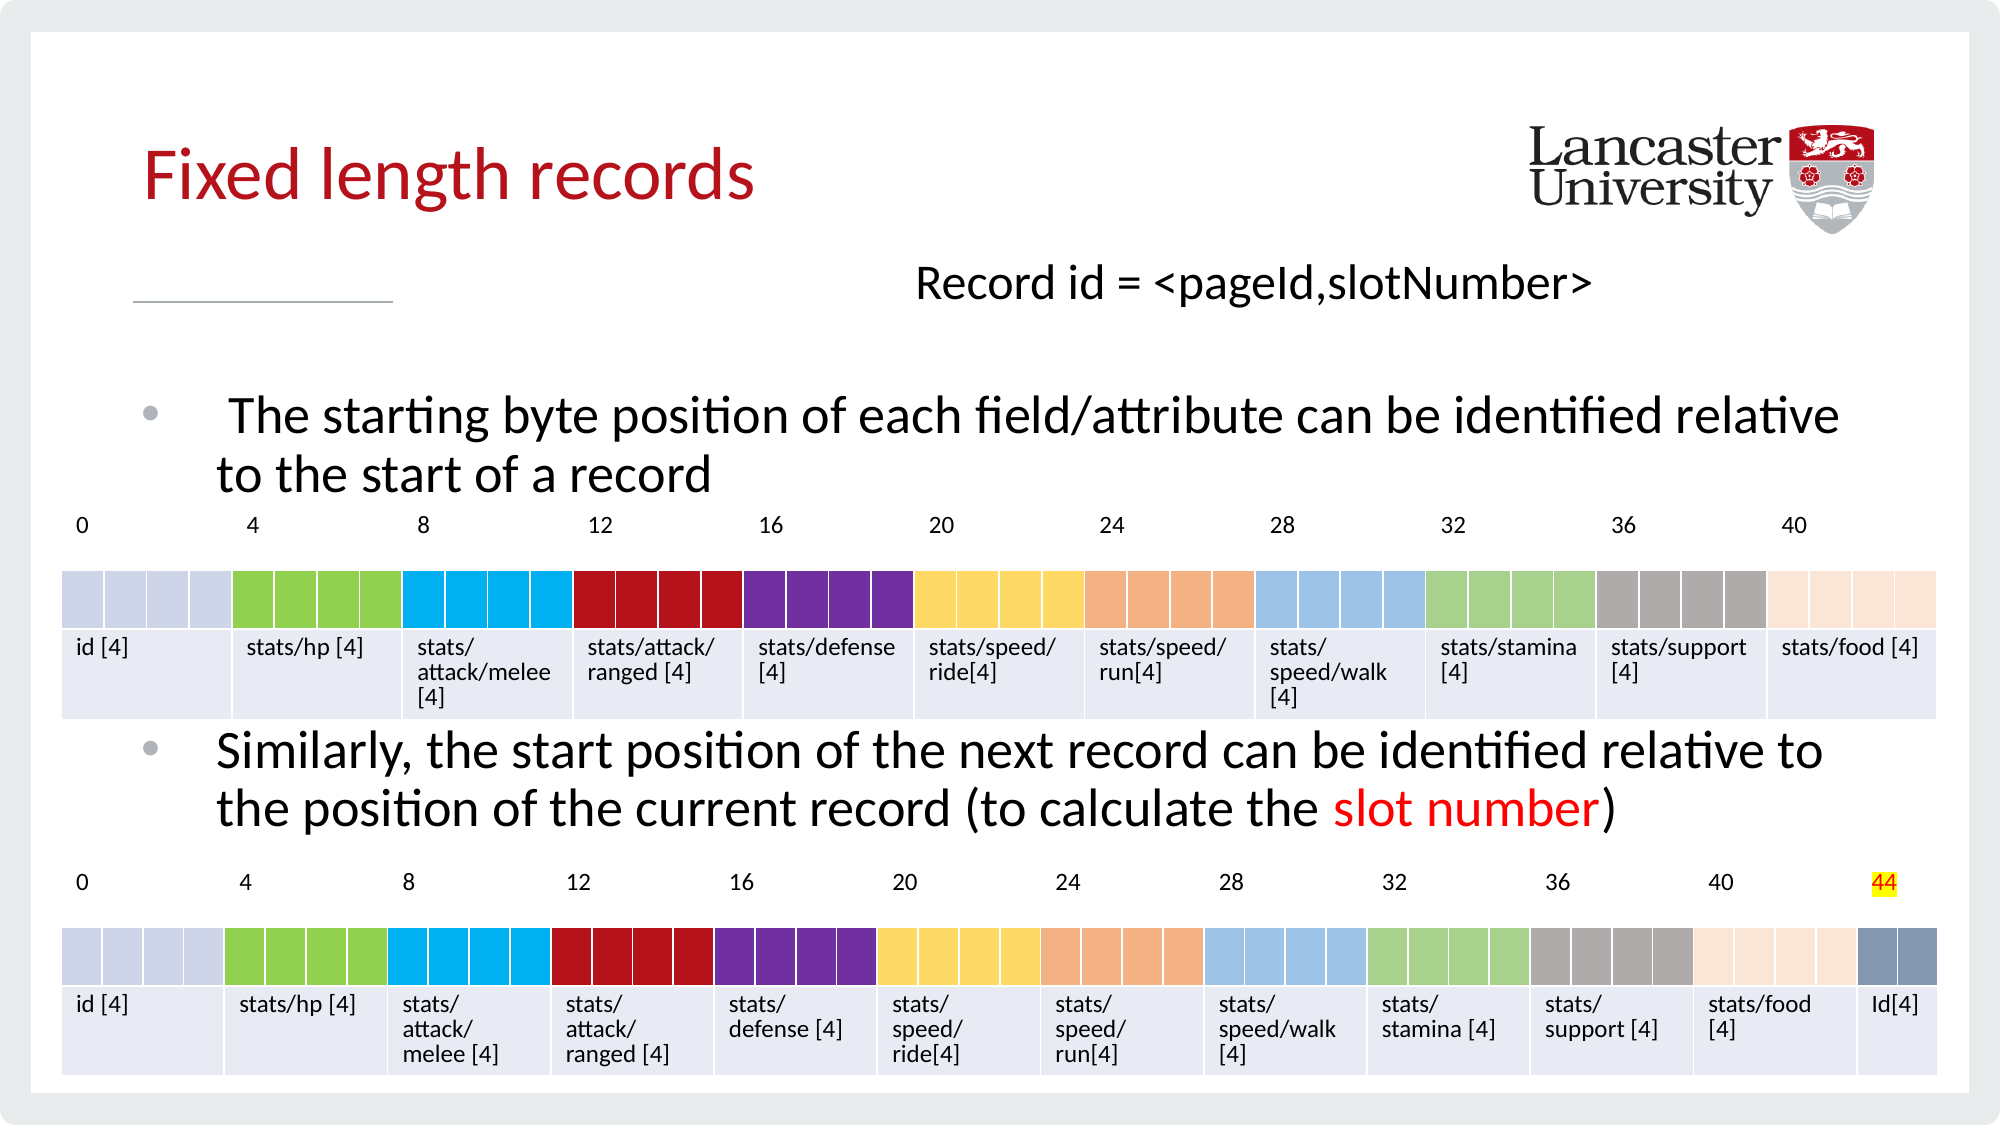

# Fixed length records
Record id = <pageId,slotNumber>
 The starting byte position of each field/attribute can be identified relative to the start of a record

Similarly, the start position of the next record can be identified relative to the position of the current record (to calculate the slot number)

| 0 |  |  |  | 4 |  |  |  | 8 |  |  |  | 12 |  |  |  | 16 |  |  |  | 20 |  |  |  | 24 |  |  |  | 28 |  |  |  | 32 |  |  |  | 36 |  |  |  | 40 |  |  |  |
| --- | --- | --- | --- | --- | --- | --- | --- | --- | --- | --- | --- | --- | --- | --- | --- | --- | --- | --- | --- | --- | --- | --- | --- | --- | --- | --- | --- | --- | --- | --- | --- | --- | --- | --- | --- | --- | --- | --- | --- | --- | --- | --- | --- |
|  |  |  |  |  |  |  |  |  |  |  |  |  |  |  |  |  |  |  |  |  |  |  |  |  |  |  |  |  |  |  |  |  |  |  |  |  |  |  |  |  |  |  |  |
| id [4] |  |  |  | stats/hp [4] |  |  |  | stats/attack/melee [4] |  |  |  | stats/attack/ranged [4] |  |  |  | stats/defense [4] |  |  |  | stats/speed/ride[4] |  |  |  | stats/speed/run[4] |  |  |  | stats/speed/walk [4] |  |  |  | stats/stamina [4] |  |  |  | stats/support [4] |  |  |  | stats/food [4] |  |  |  |
| 0 |  |  |  | 4 |  |  |  | 8 |  |  |  | 12 |  |  |  | 16 |  |  |  | 20 |  |  |  | 24 |  |  |  | 28 |  |  |  | 32 |  |  |  | 36 |  |  |  | 40 |  |  |  | 44 |  |
| --- | --- | --- | --- | --- | --- | --- | --- | --- | --- | --- | --- | --- | --- | --- | --- | --- | --- | --- | --- | --- | --- | --- | --- | --- | --- | --- | --- | --- | --- | --- | --- | --- | --- | --- | --- | --- | --- | --- | --- | --- | --- | --- | --- | --- | --- |
|  |  |  |  |  |  |  |  |  |  |  |  |  |  |  |  |  |  |  |  |  |  |  |  |  |  |  |  |  |  |  |  |  |  |  |  |  |  |  |  |  |  |  |  |  |  |
| id [4] |  |  |  | stats/hp [4] |  |  |  | stats/attack/melee [4] |  |  |  | stats/attack/ranged [4] |  |  |  | stats/defense [4] |  |  |  | stats/speed/ride[4] |  |  |  | stats/speed/run[4] |  |  |  | stats/speed/walk [4] |  |  |  | stats/stamina [4] |  |  |  | stats/support [4] |  |  |  | stats/food [4] |  |  |  | Id[4] |  |
20